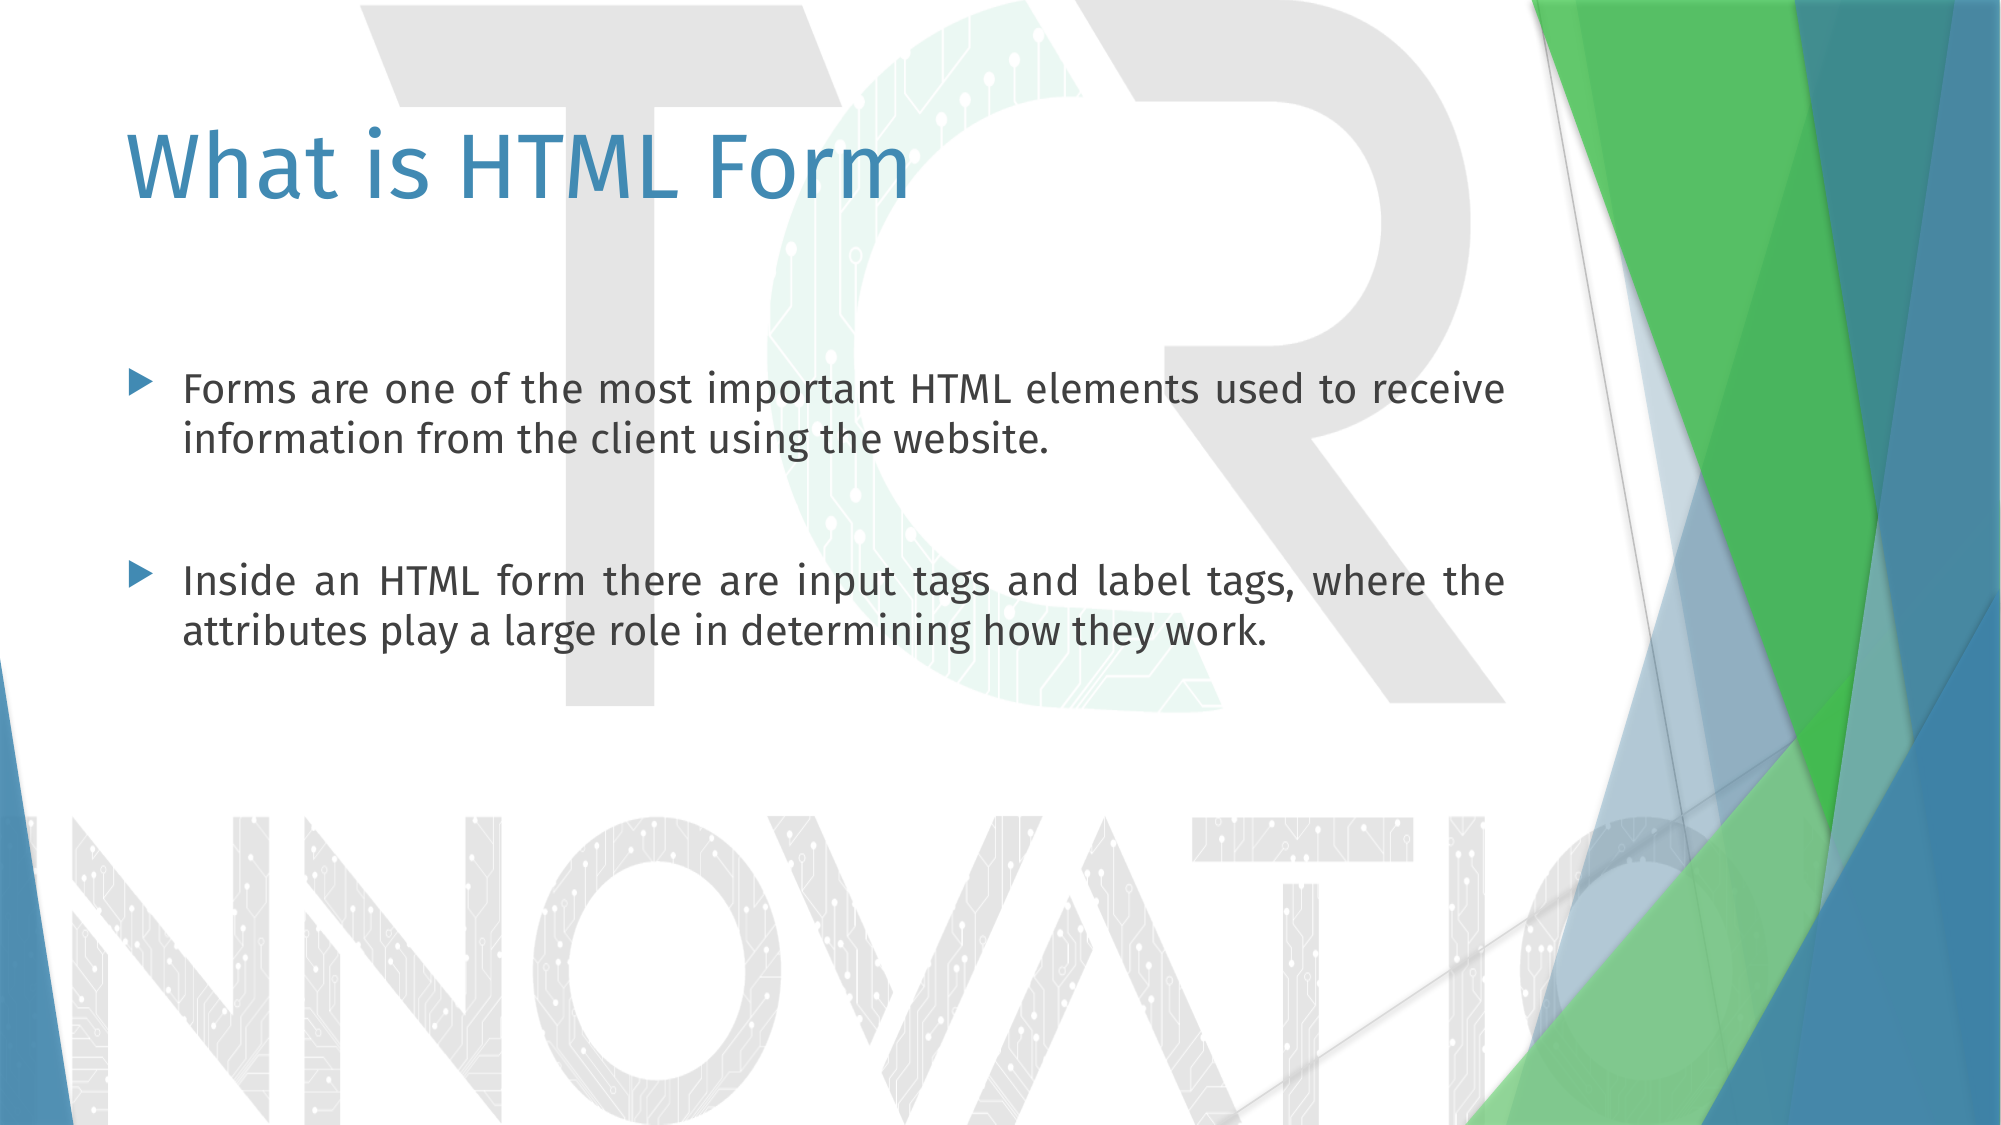

# What is HTML Form
Forms are one of the most important HTML elements used to receive information from the client using the website.

Inside an HTML form there are input tags and label tags, where the attributes play a large role in determining how they work.